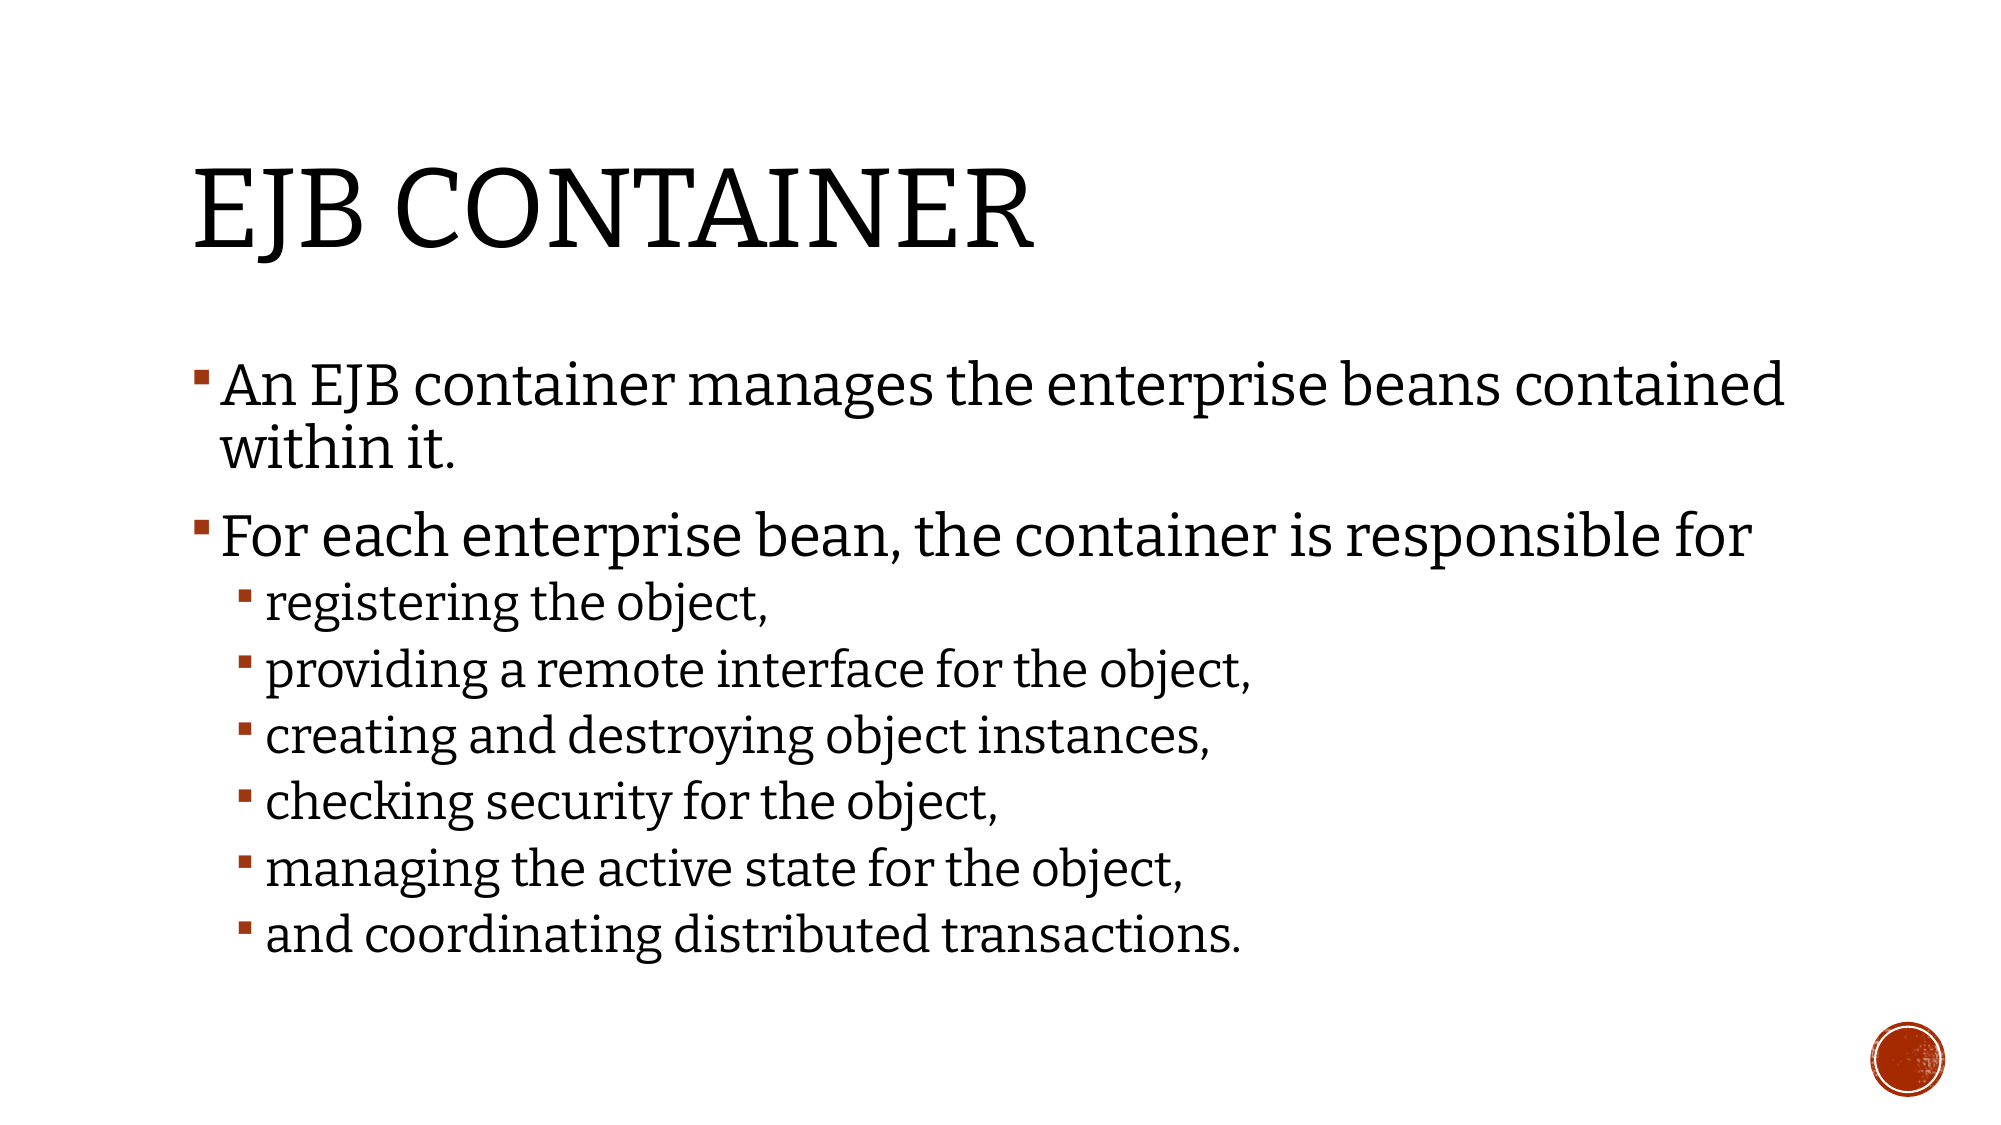

# EJB container
An EJB container manages the enterprise beans contained within it.
For each enterprise bean, the container is responsible for
registering the object,
providing a remote interface for the object,
creating and destroying object instances,
checking security for the object,
managing the active state for the object,
and coordinating distributed transactions.